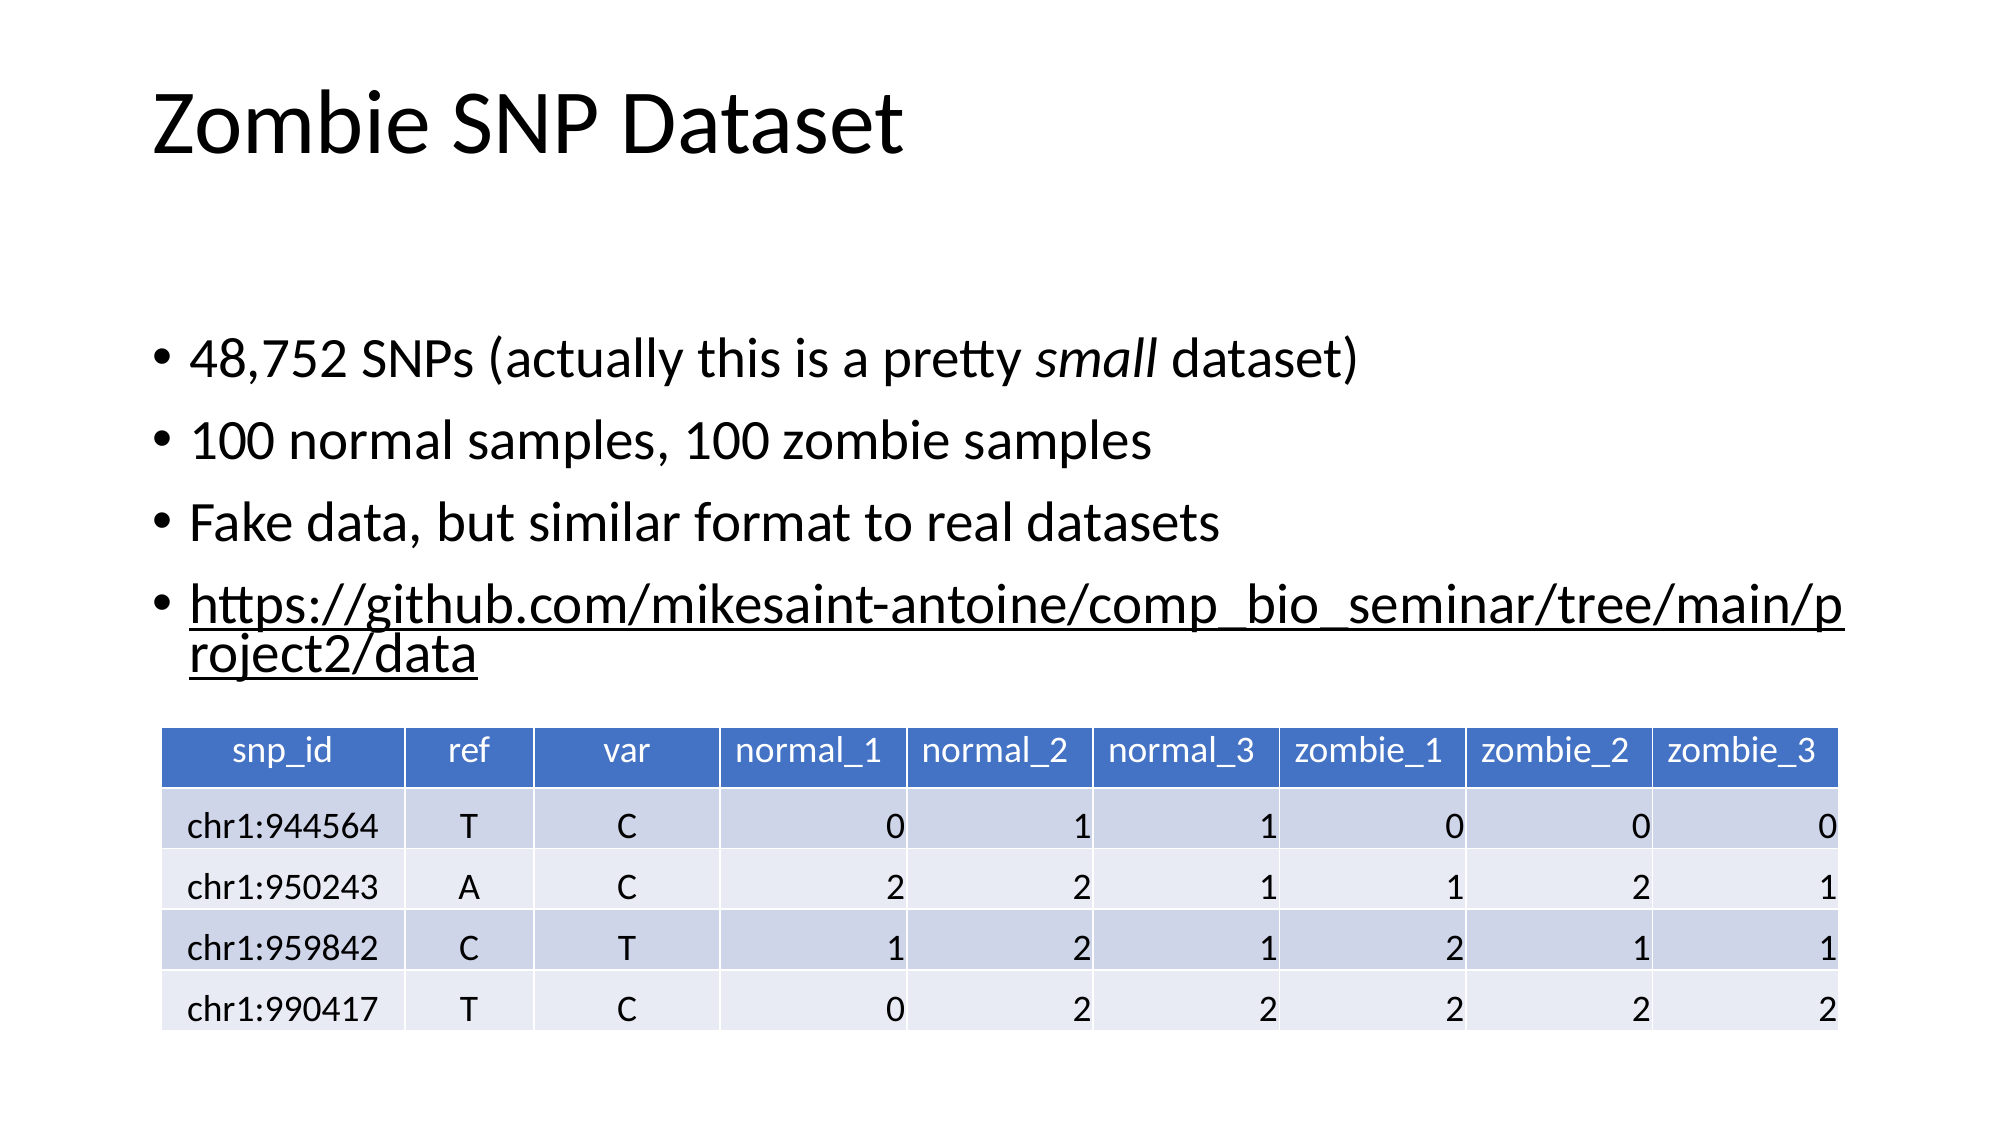

# Zombie SNP Dataset
48,752 SNPs (actually this is a pretty small dataset)
100 normal samples, 100 zombie samples
Fake data, but similar format to real datasets
https://github.com/mikesaint-antoine/comp_bio_seminar/tree/main/project2/data
| snp\_id | ref | var | normal\_1 | normal\_2 | normal\_3 | zombie\_1 | zombie\_2 | zombie\_3 |
| --- | --- | --- | --- | --- | --- | --- | --- | --- |
| chr1:944564 | T | C | 0 | 1 | 1 | 0 | 0 | 0 |
| chr1:950243 | A | C | 2 | 2 | 1 | 1 | 2 | 1 |
| chr1:959842 | C | T | 1 | 2 | 1 | 2 | 1 | 1 |
| chr1:990417 | T | C | 0 | 2 | 2 | 2 | 2 | 2 |